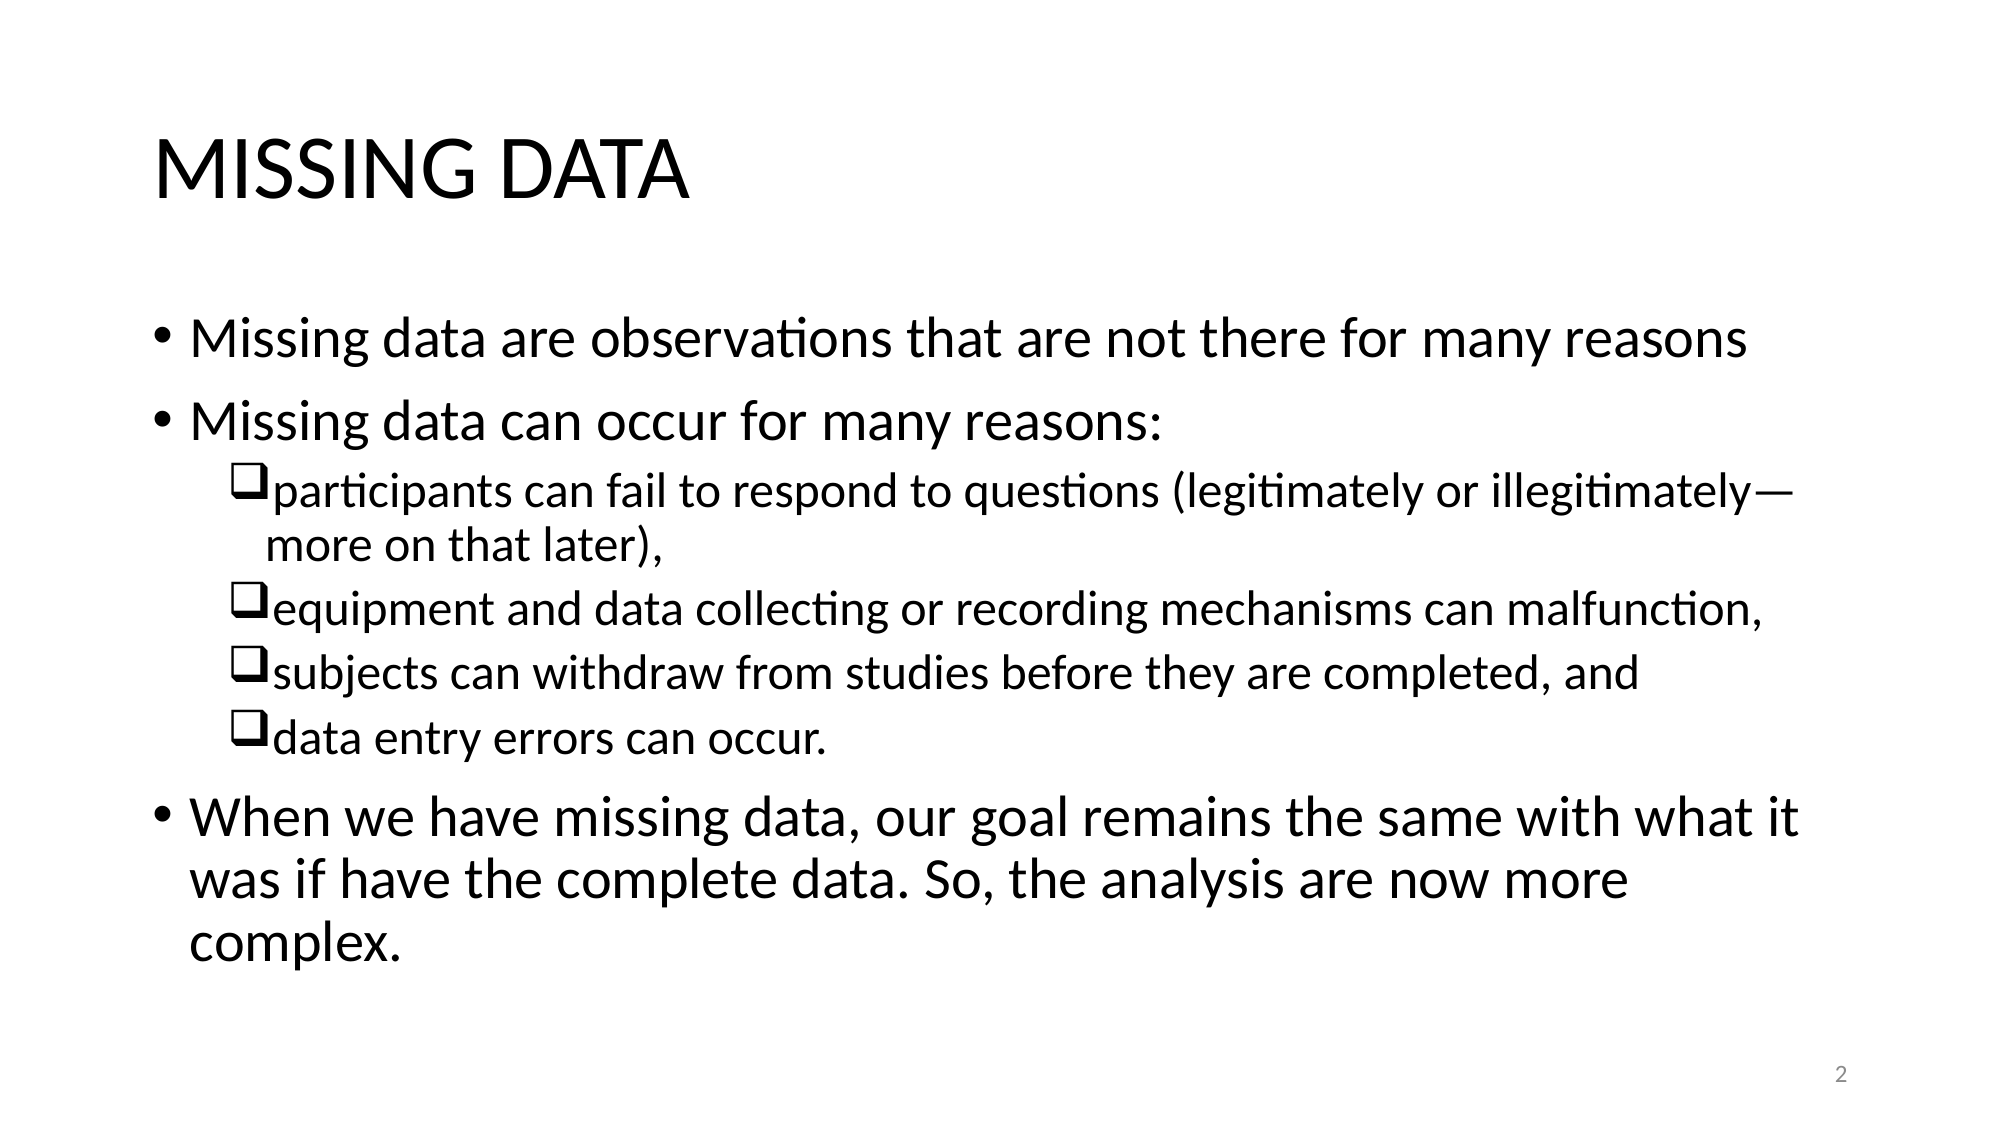

# MISSING DATA
Missing data are observations that are not there for many reasons
Missing data can occur for many reasons:
participants can fail to respond to questions (legitimately or illegitimately—more on that later),
equipment and data collecting or recording mechanisms can malfunction,
subjects can withdraw from studies before they are completed, and
data entry errors can occur.
When we have missing data, our goal remains the same with what it was if have the complete data. So, the analysis are now more complex.

2